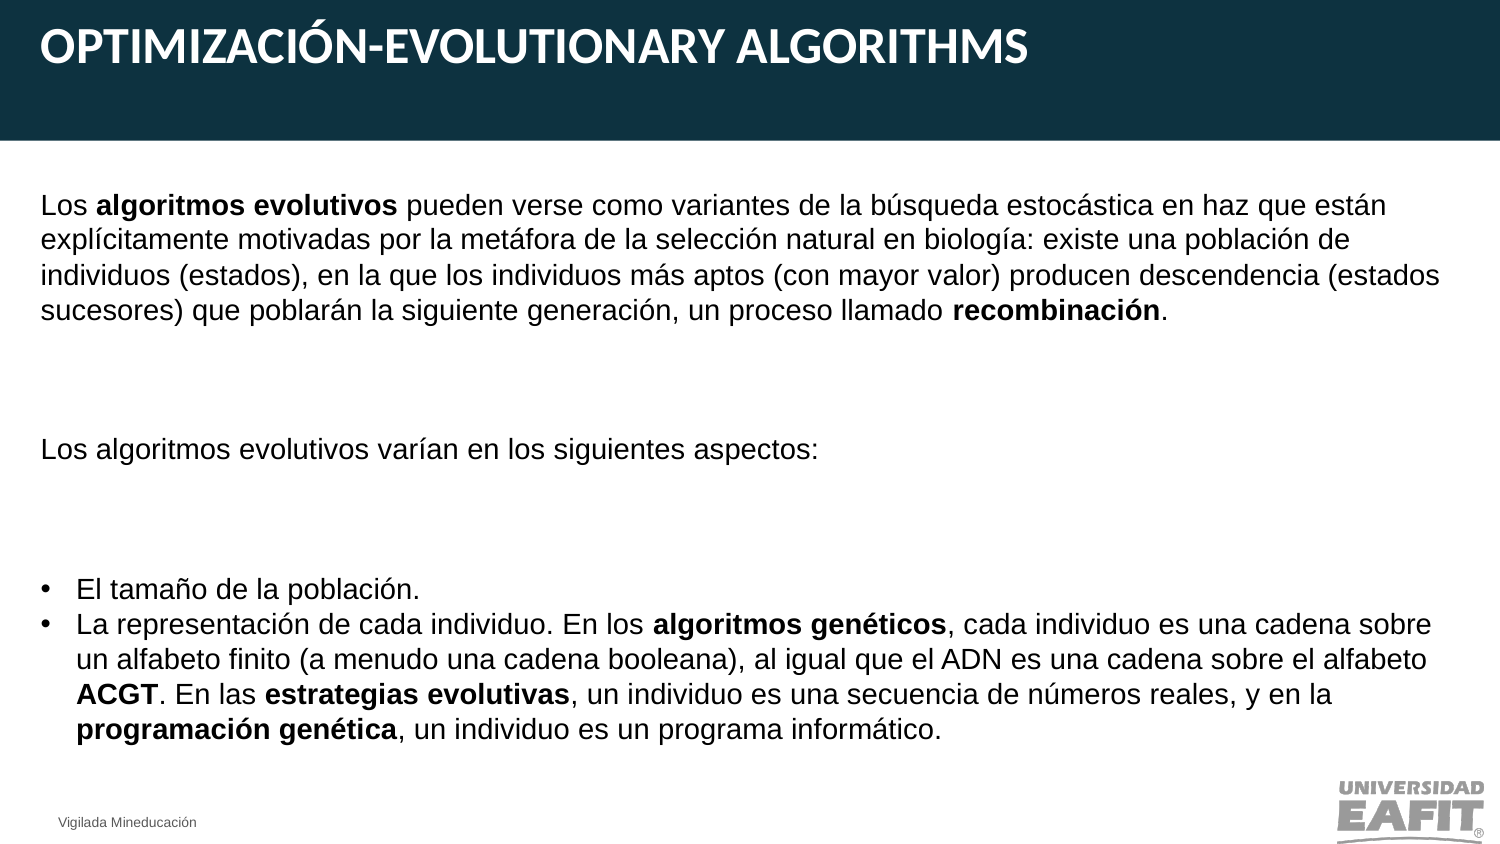

OPTIMIZACIÓN-EVOLUTIONARY ALGORITHMS
Los algoritmos evolutivos pueden verse como variantes de la búsqueda estocástica en haz que están explícitamente motivadas por la metáfora de la selección natural en biología: existe una población de individuos (estados), en la que los individuos más aptos (con mayor valor) producen descendencia (estados sucesores) que poblarán la siguiente generación, un proceso llamado recombinación.

Los algoritmos evolutivos varían en los siguientes aspectos:

El tamaño de la población.
La representación de cada individuo. En los algoritmos genéticos, cada individuo es una cadena sobre un alfabeto finito (a menudo una cadena booleana), al igual que el ADN es una cadena sobre el alfabeto ACGT. En las estrategias evolutivas, un individuo es una secuencia de números reales, y en la programación genética, un individuo es un programa informático.